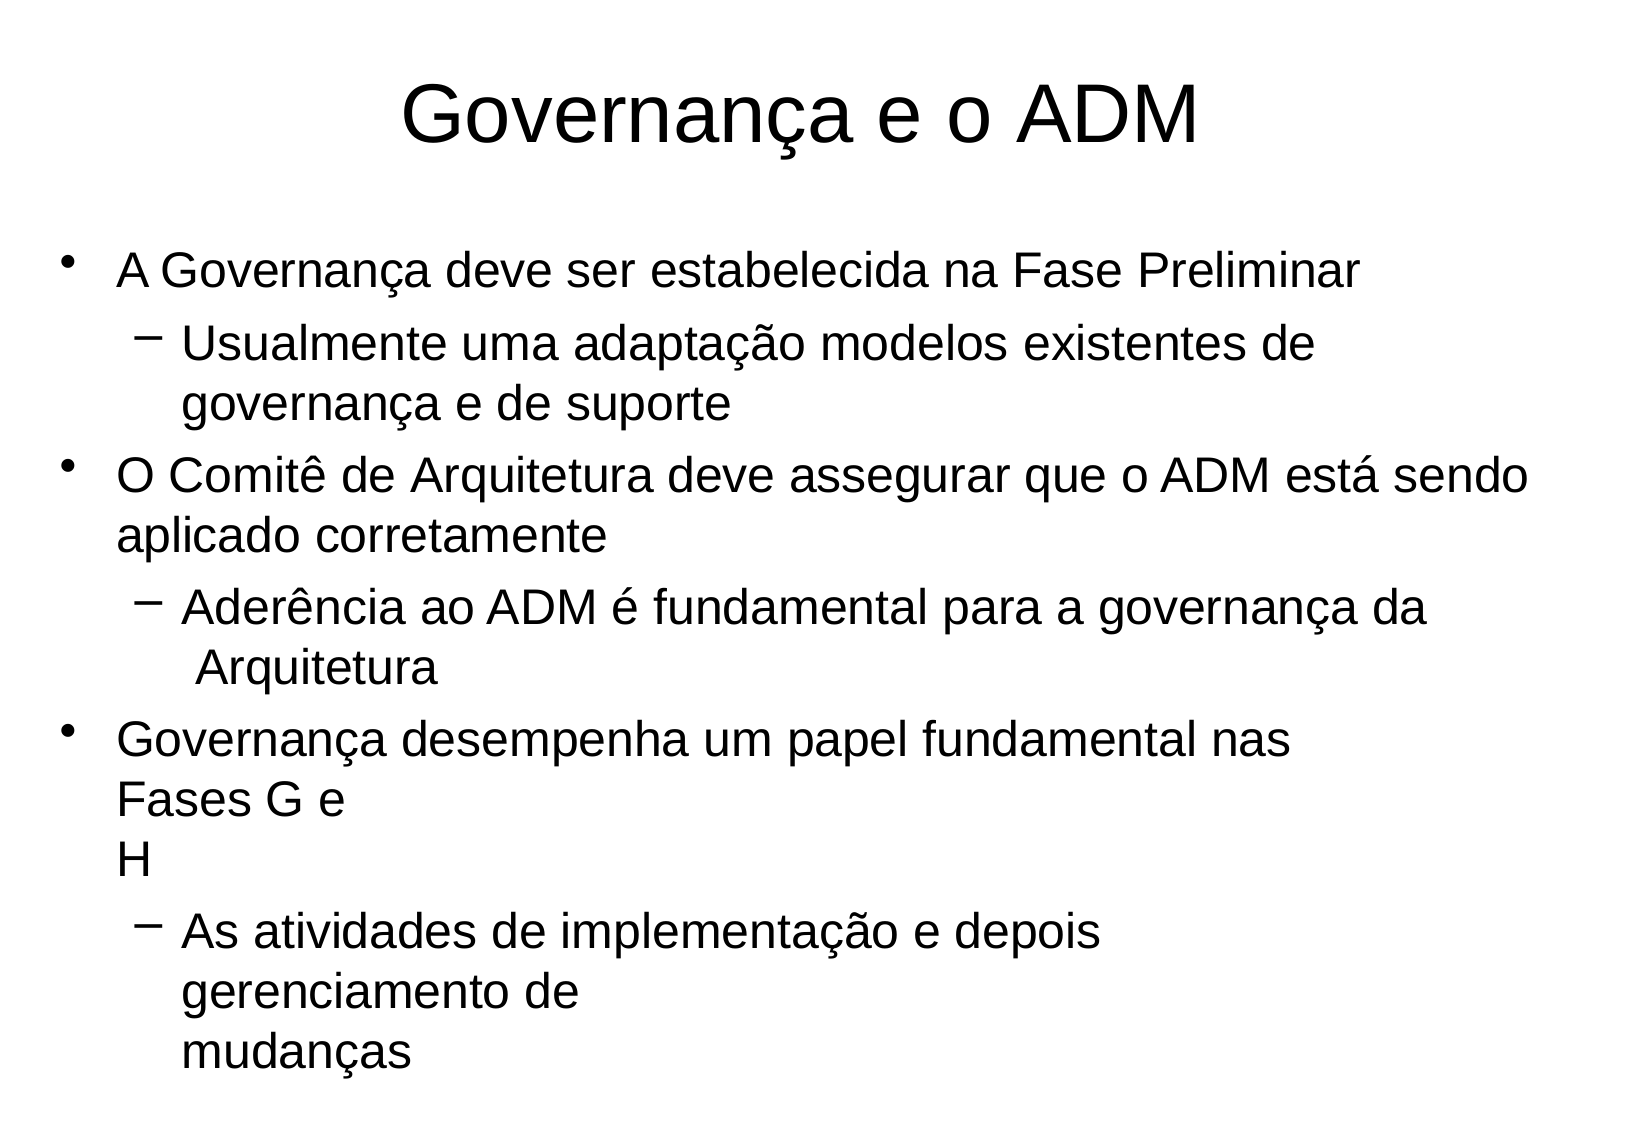

# Governança e o ADM
A Governança deve ser estabelecida na Fase Preliminar
Usualmente uma adaptação modelos existentes de
governança e de suporte
O Comitê de Arquitetura deve assegurar que o ADM está sendo
aplicado corretamente
Aderência ao ADM é fundamental para a governança da  Arquitetura
Governança desempenha um papel fundamental nas Fases G e
H
As atividades de implementação e depois gerenciamento de
mudanças